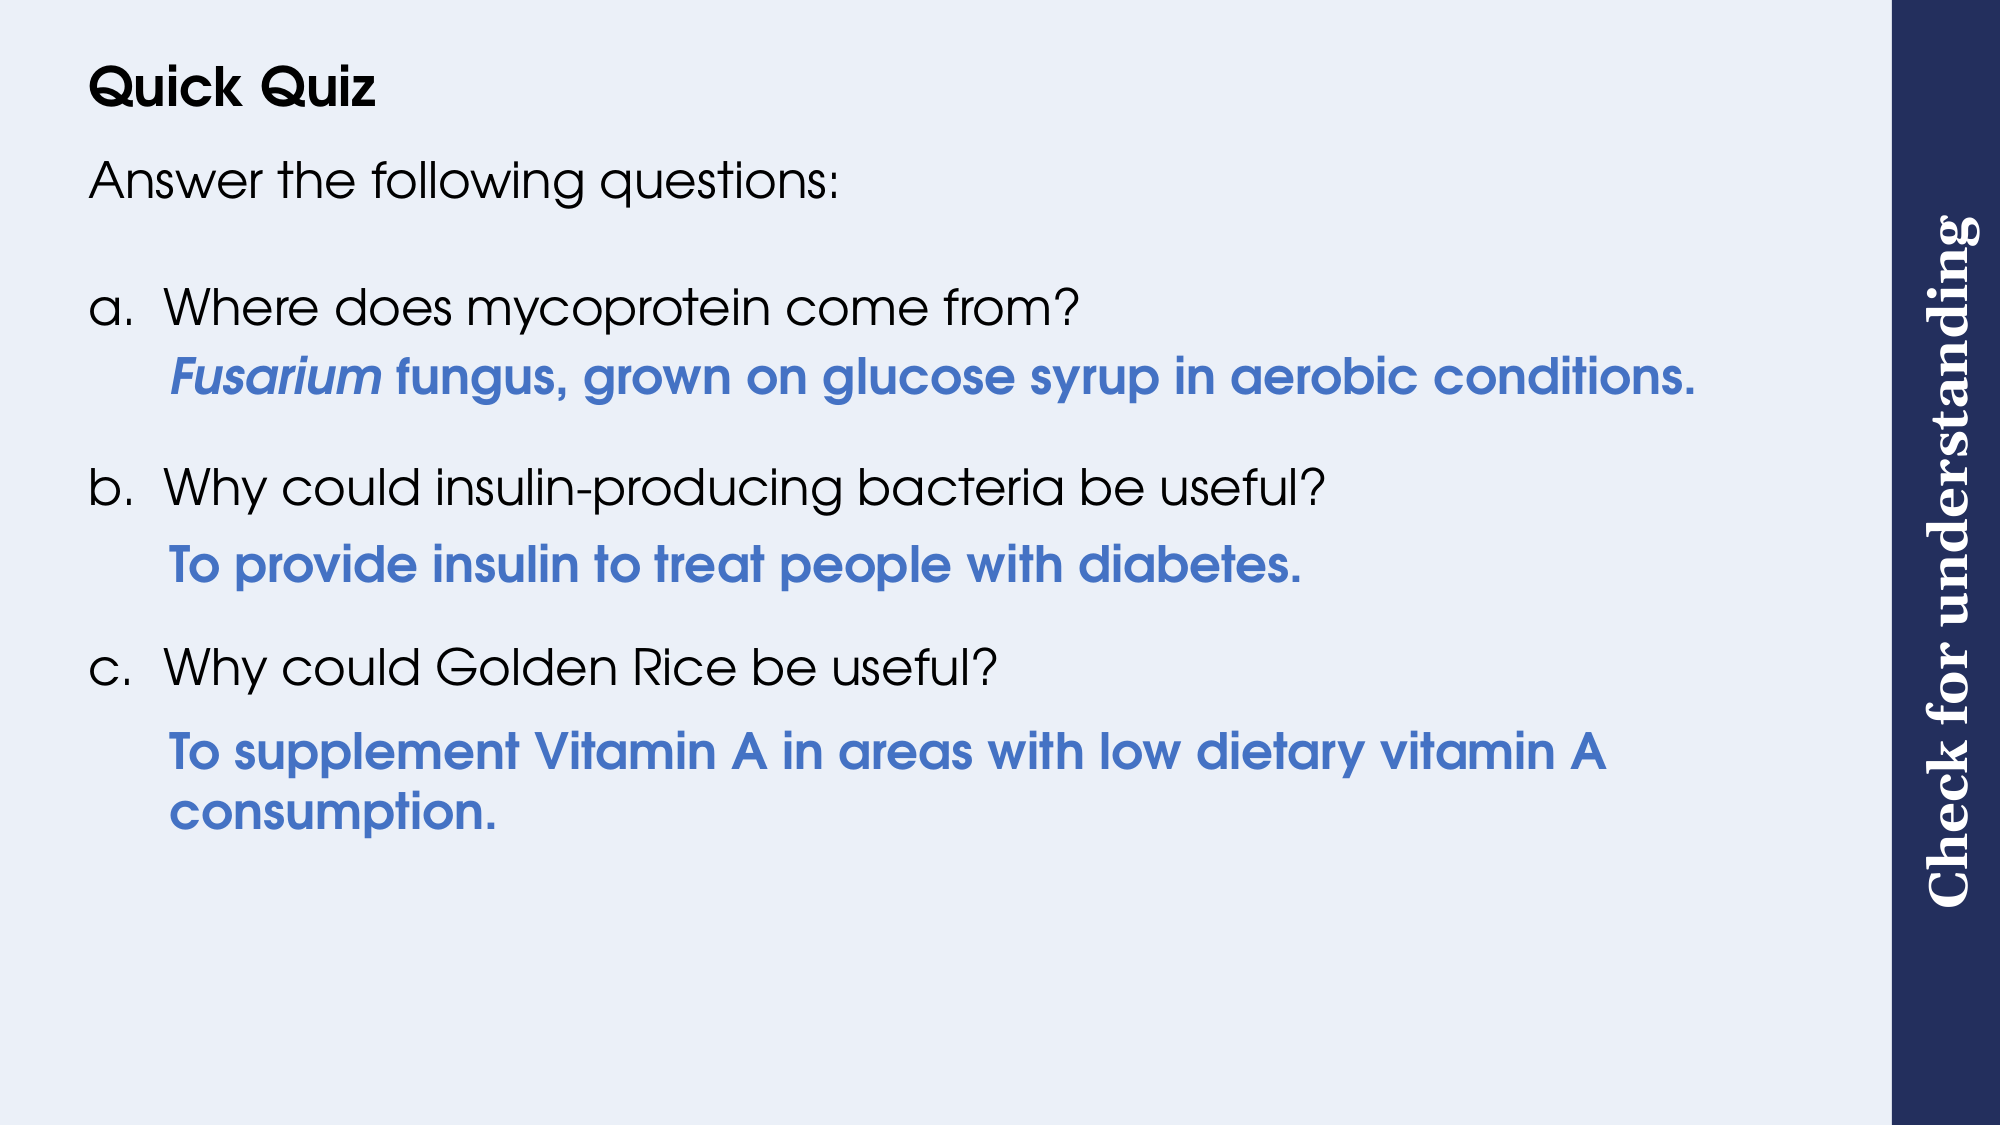

# Quick Quiz
Answer the following questions:

Where does mycoprotein come from?

Why could insulin-producing bacteria be useful?

Why could Golden Rice be useful?

Fusarium fungus, grown on glucose syrup in aerobic conditions.
To provide insulin to treat people with diabetes.

To supplement Vitamin A in areas with low dietary vitamin A consumption.